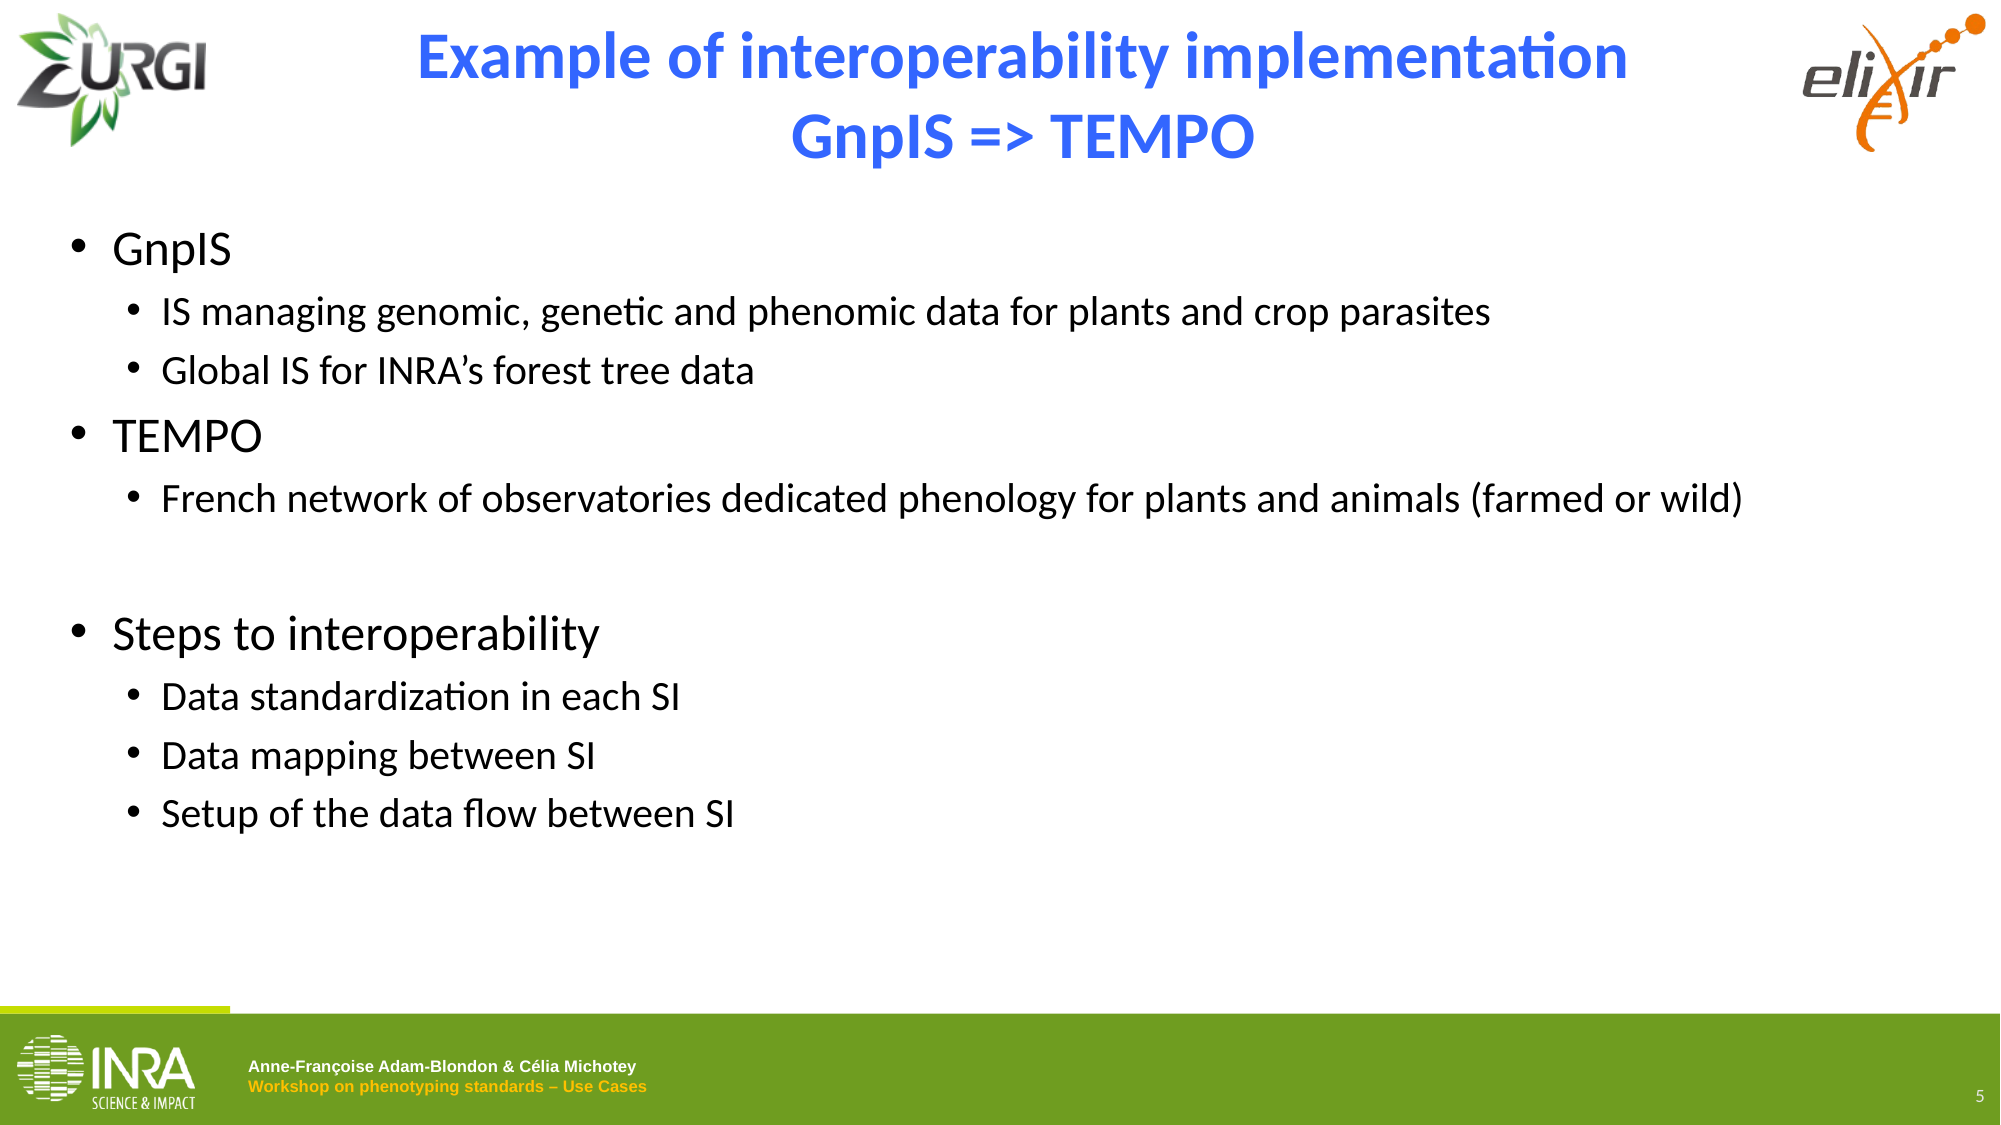

# Example of interoperability implementation GnpIS => TEMPO
GnpIS
IS managing genomic, genetic and phenomic data for plants and crop parasites
Global IS for INRA’s forest tree data
TEMPO
French network of observatories dedicated phenology for plants and animals (farmed or wild)

Steps to interoperability
Data standardization in each SI
Data mapping between SI
Setup of the data flow between SI

5